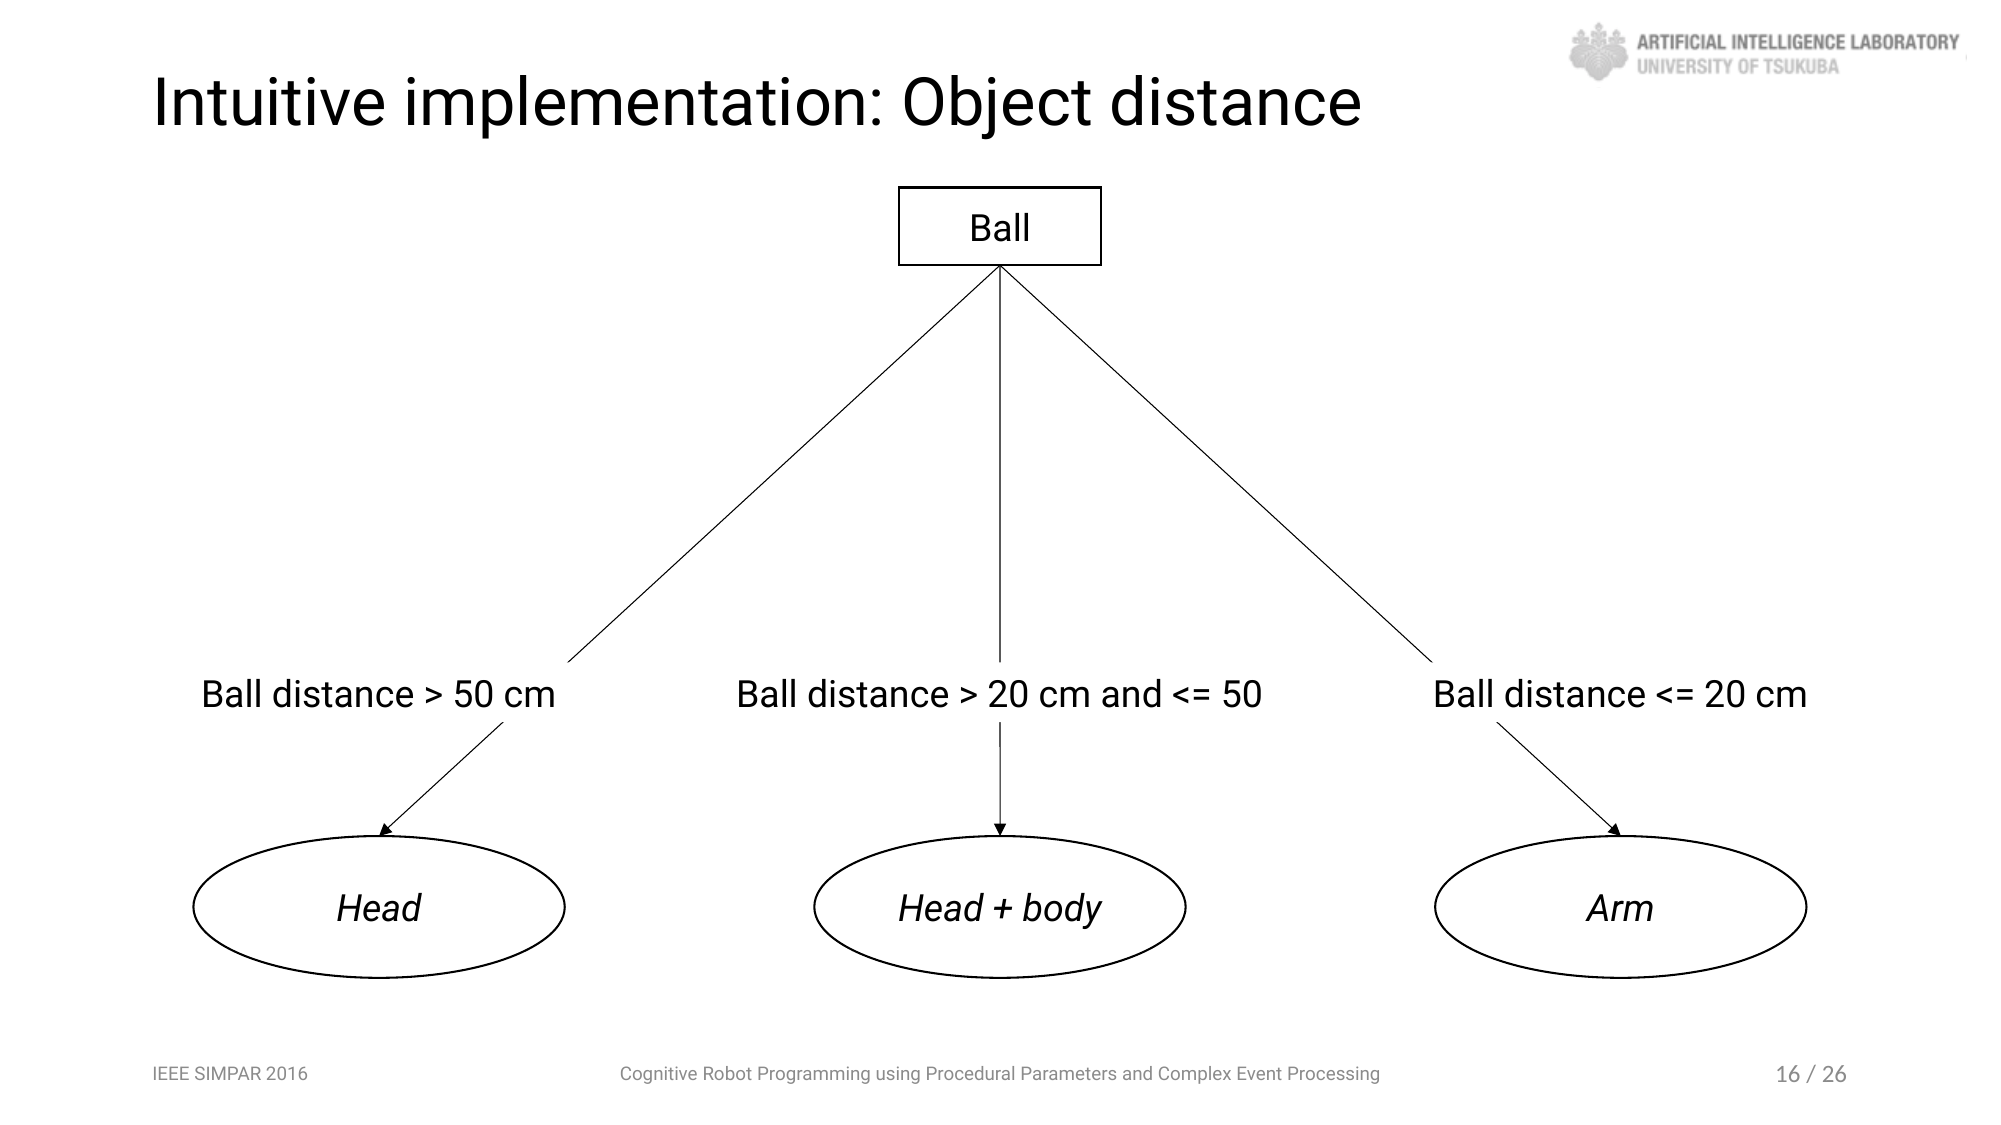

# Intuitive implementation: Object distance
Ball
Ball distance > 50 cm
Ball distance > 20 cm and <= 50
Ball distance <= 20 cm
Arm
Head
Head + body
IEEE SIMPAR 2016
Cognitive Robot Programming using Procedural Parameters and Complex Event Processing
16 / 26